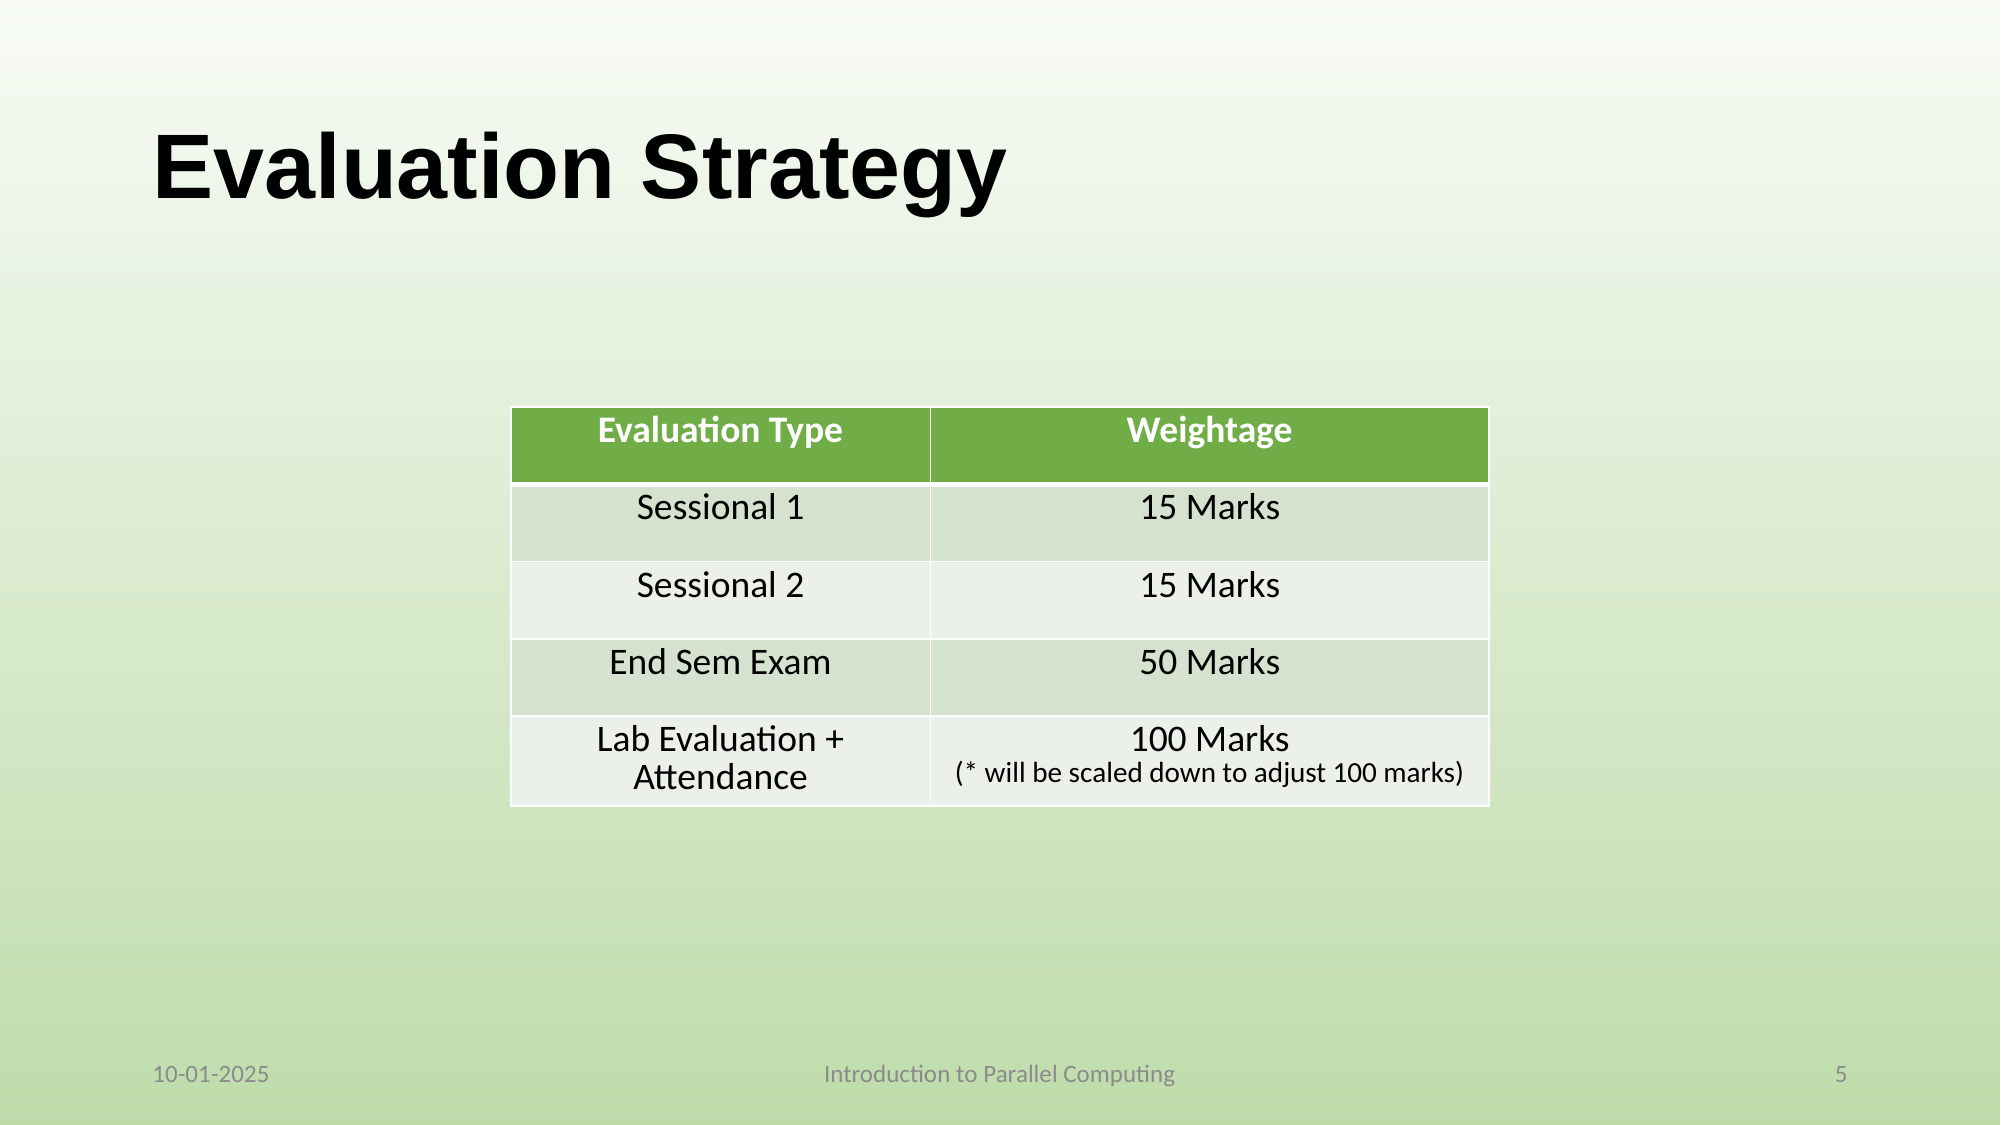

# Evaluation Strategy
| Evaluation Type | Weightage |
| --- | --- |
| Sessional 1 | 15 Marks |
| Sessional 2 | 15 Marks |
| End Sem Exam | 50 Marks |
| Lab Evaluation + Attendance | 100 Marks (\* will be scaled down to adjust 100 marks) |
10-01-2025
Introduction to Parallel Computing
5